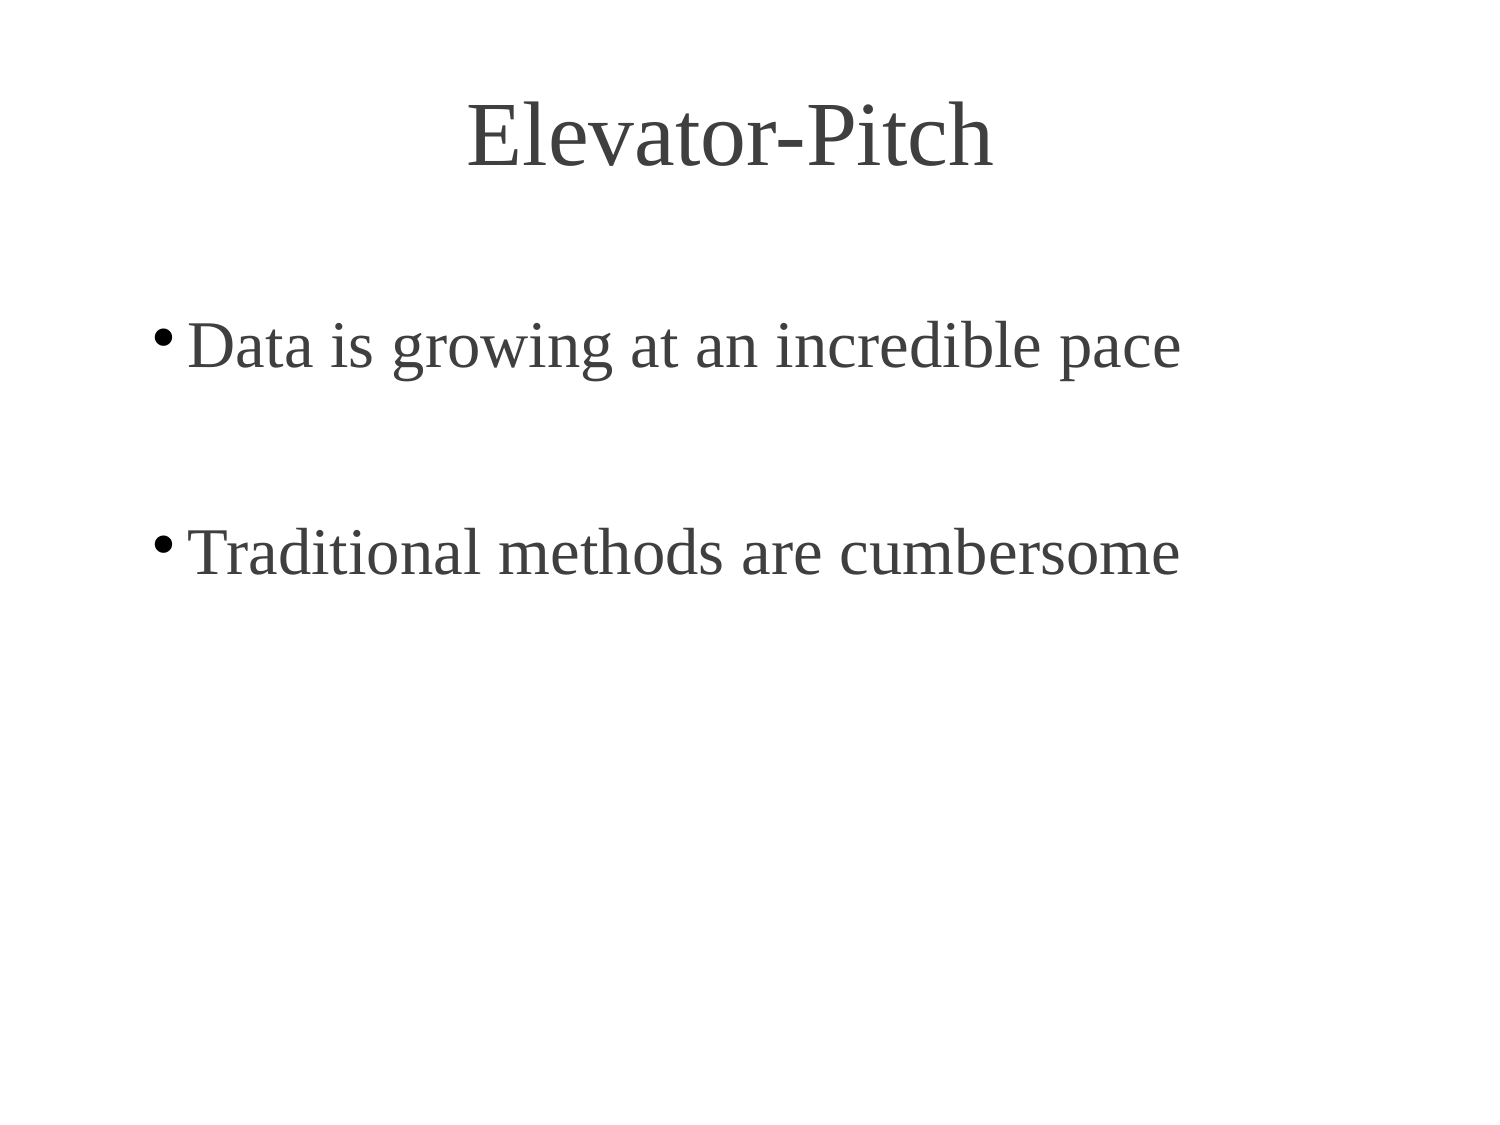

Elevator-Pitch

Data is growing at an incredible pace

Traditional methods are cumbersome